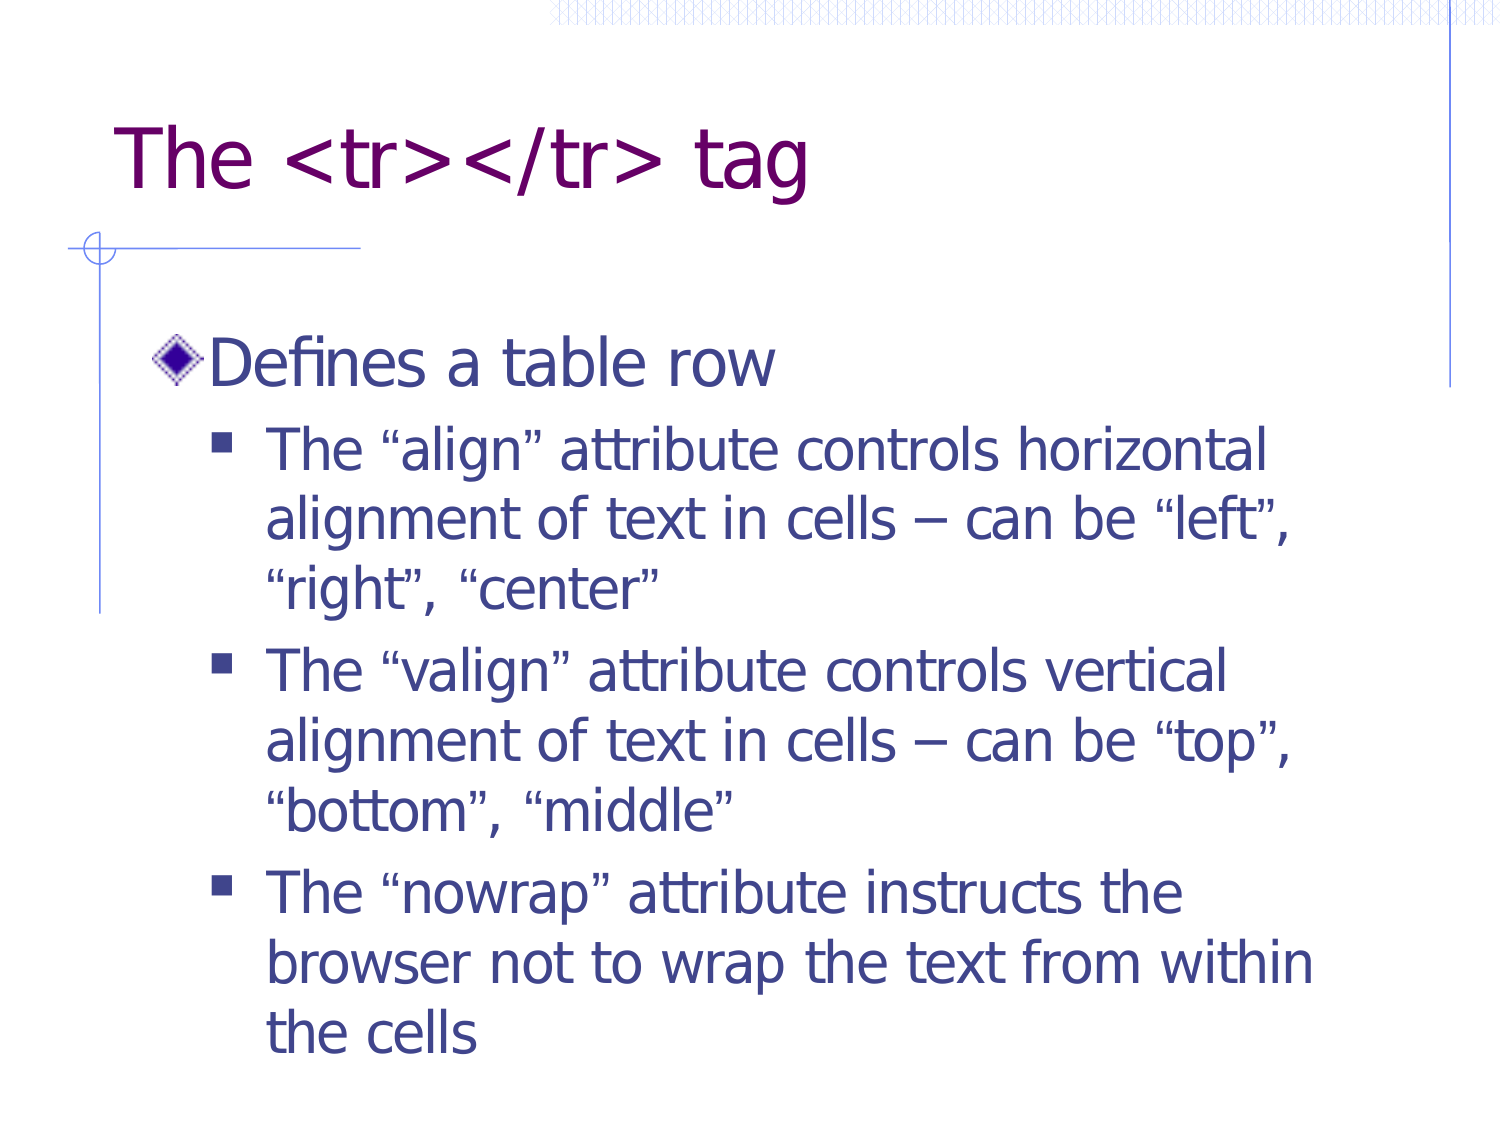

# The <tr></tr> tag
Defines a table row
The “align” attribute controls horizontal alignment of text in cells – can be “left”, “right”, “center”
The “valign” attribute controls vertical alignment of text in cells – can be “top”, “bottom”, “middle”
The “nowrap” attribute instructs the browser not to wrap the text from within the cells